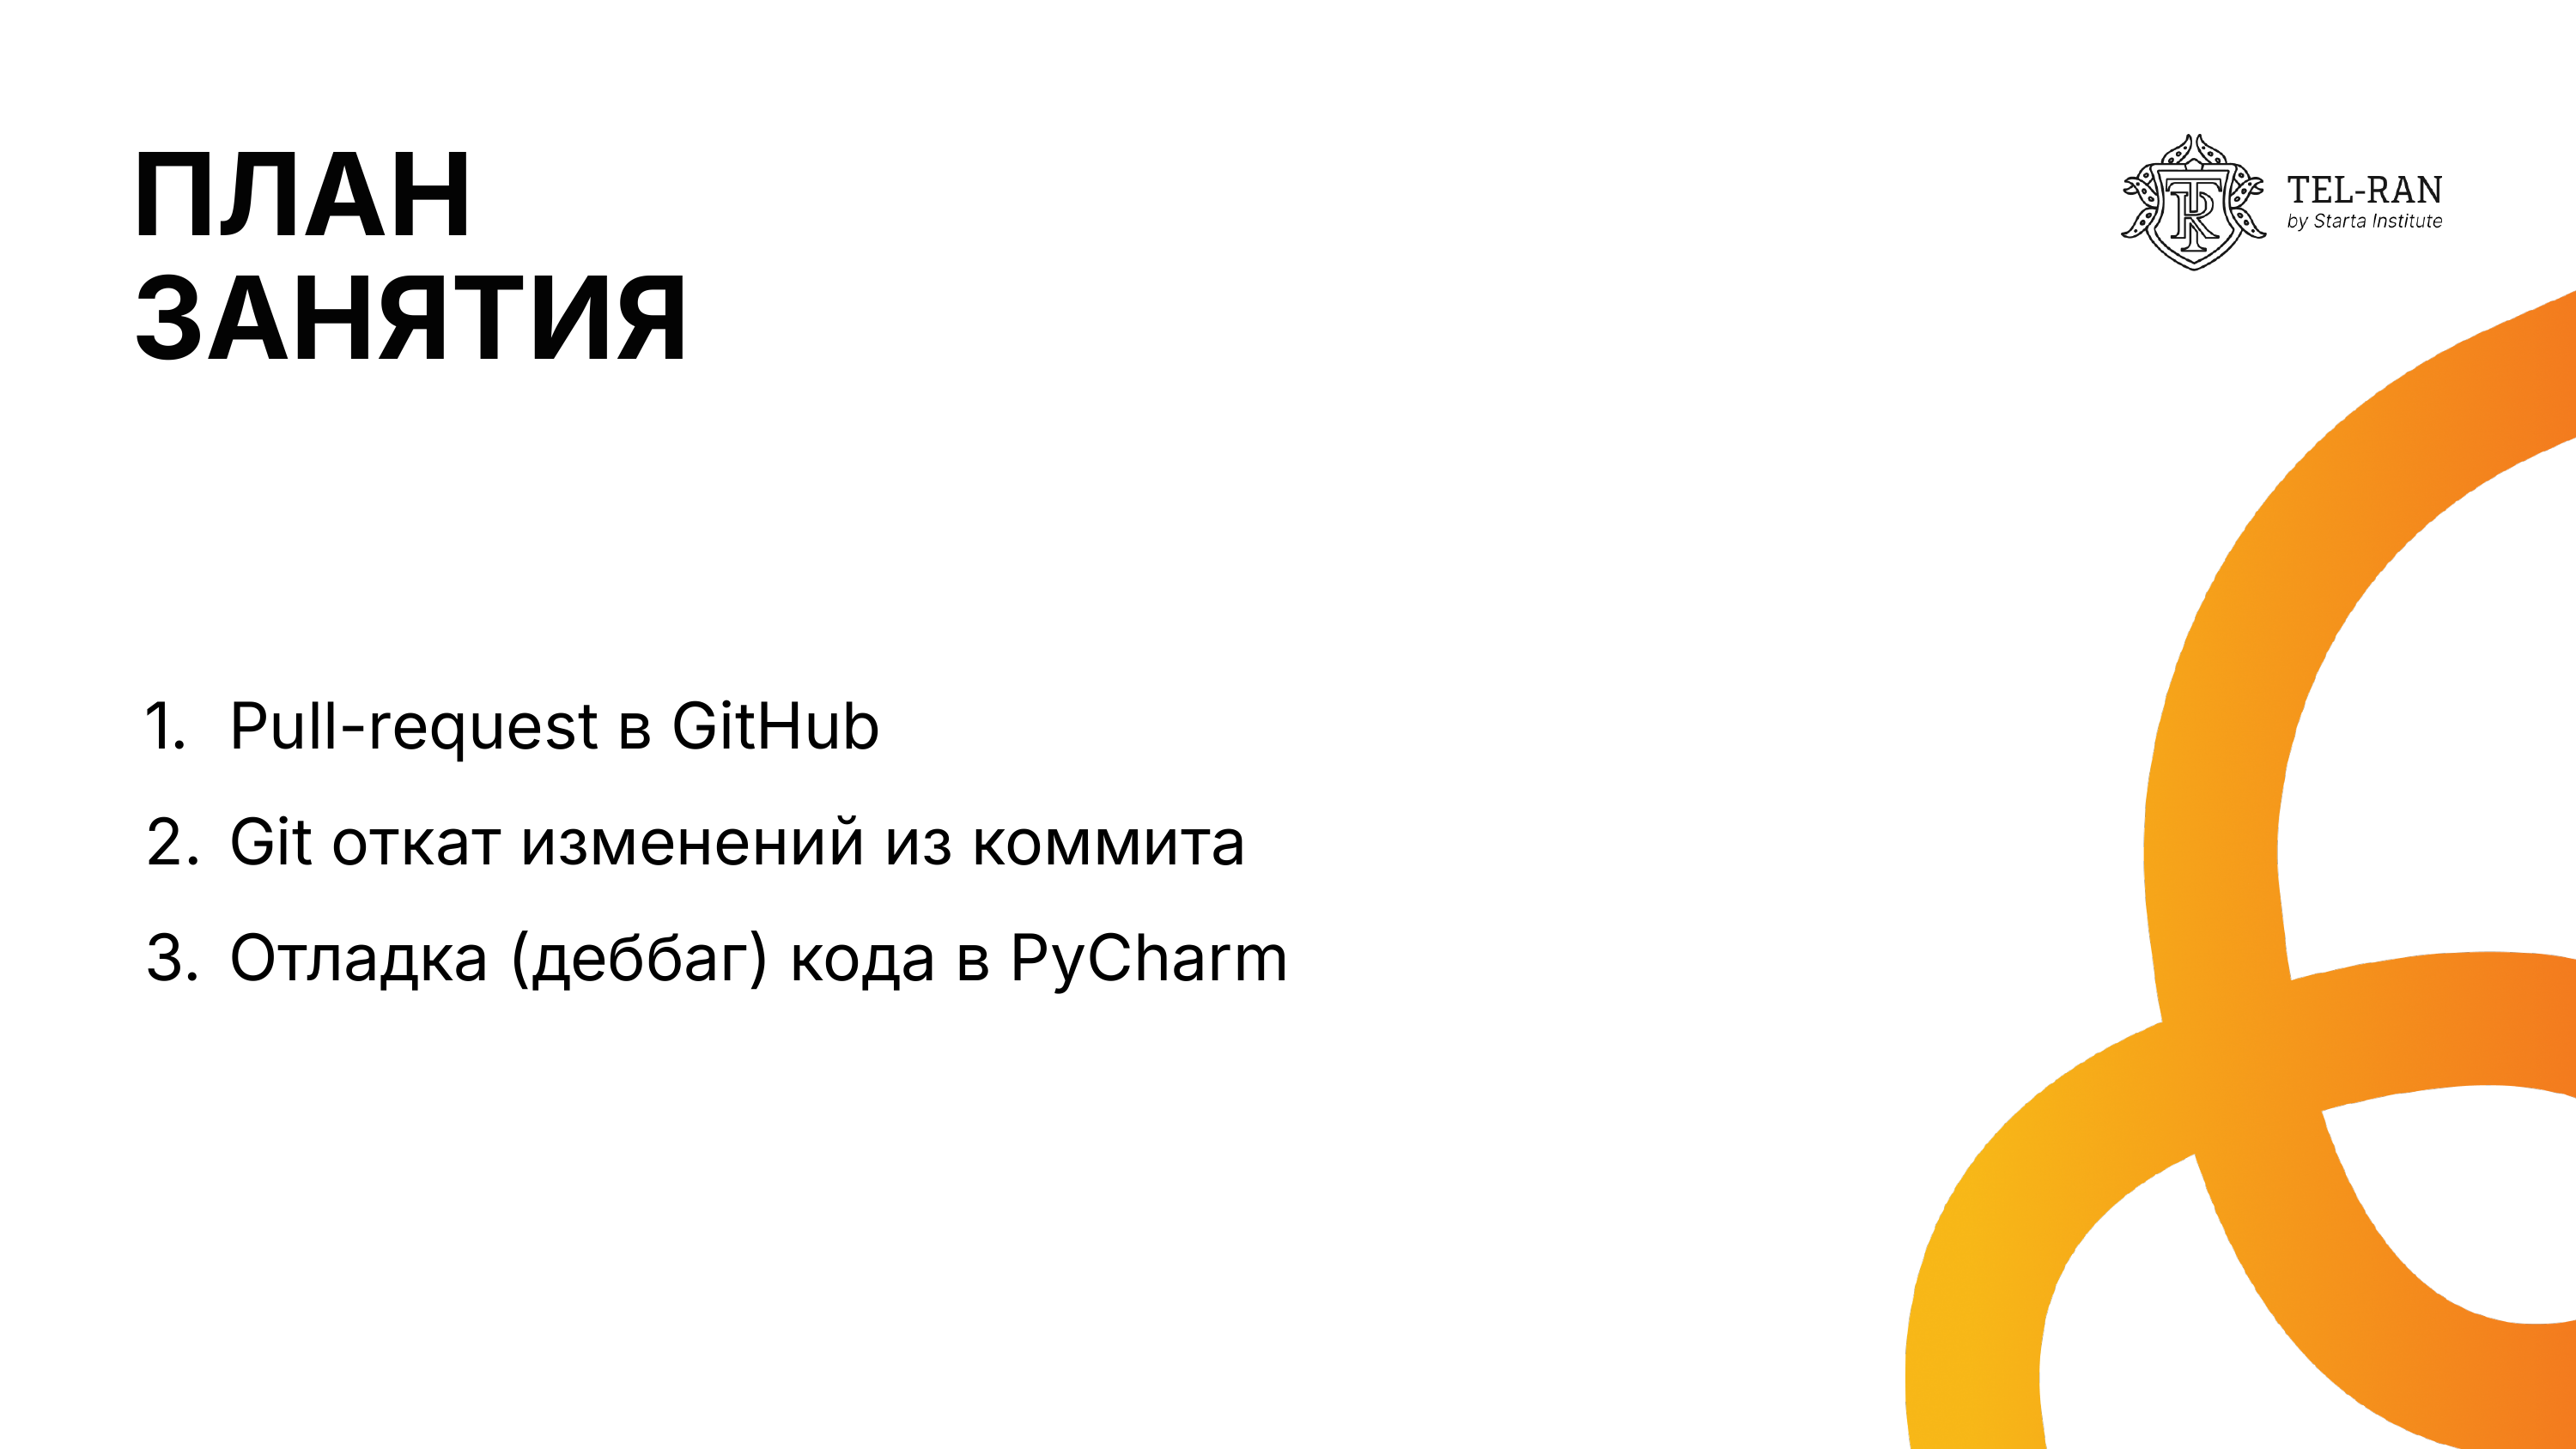

ПЛАН
ЗАНЯТИЯ
Pull-request в GitHub
Git откат изменений из коммита
Отладка (деббаг) кода в PyCharm